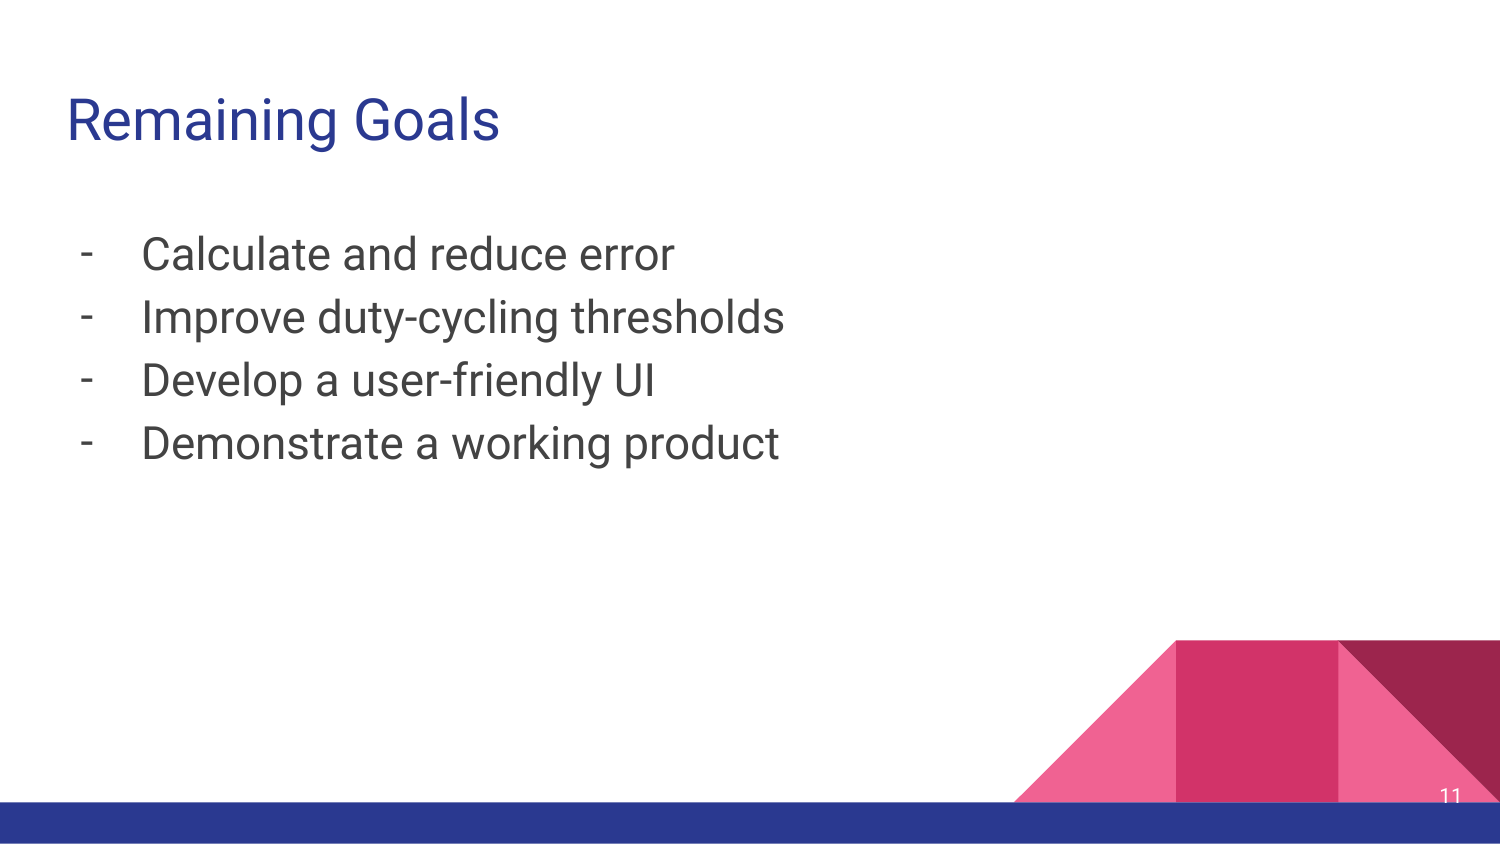

# Remaining Goals
Calculate and reduce error
Improve duty-cycling thresholds
Develop a user-friendly UI
Demonstrate a working product
11